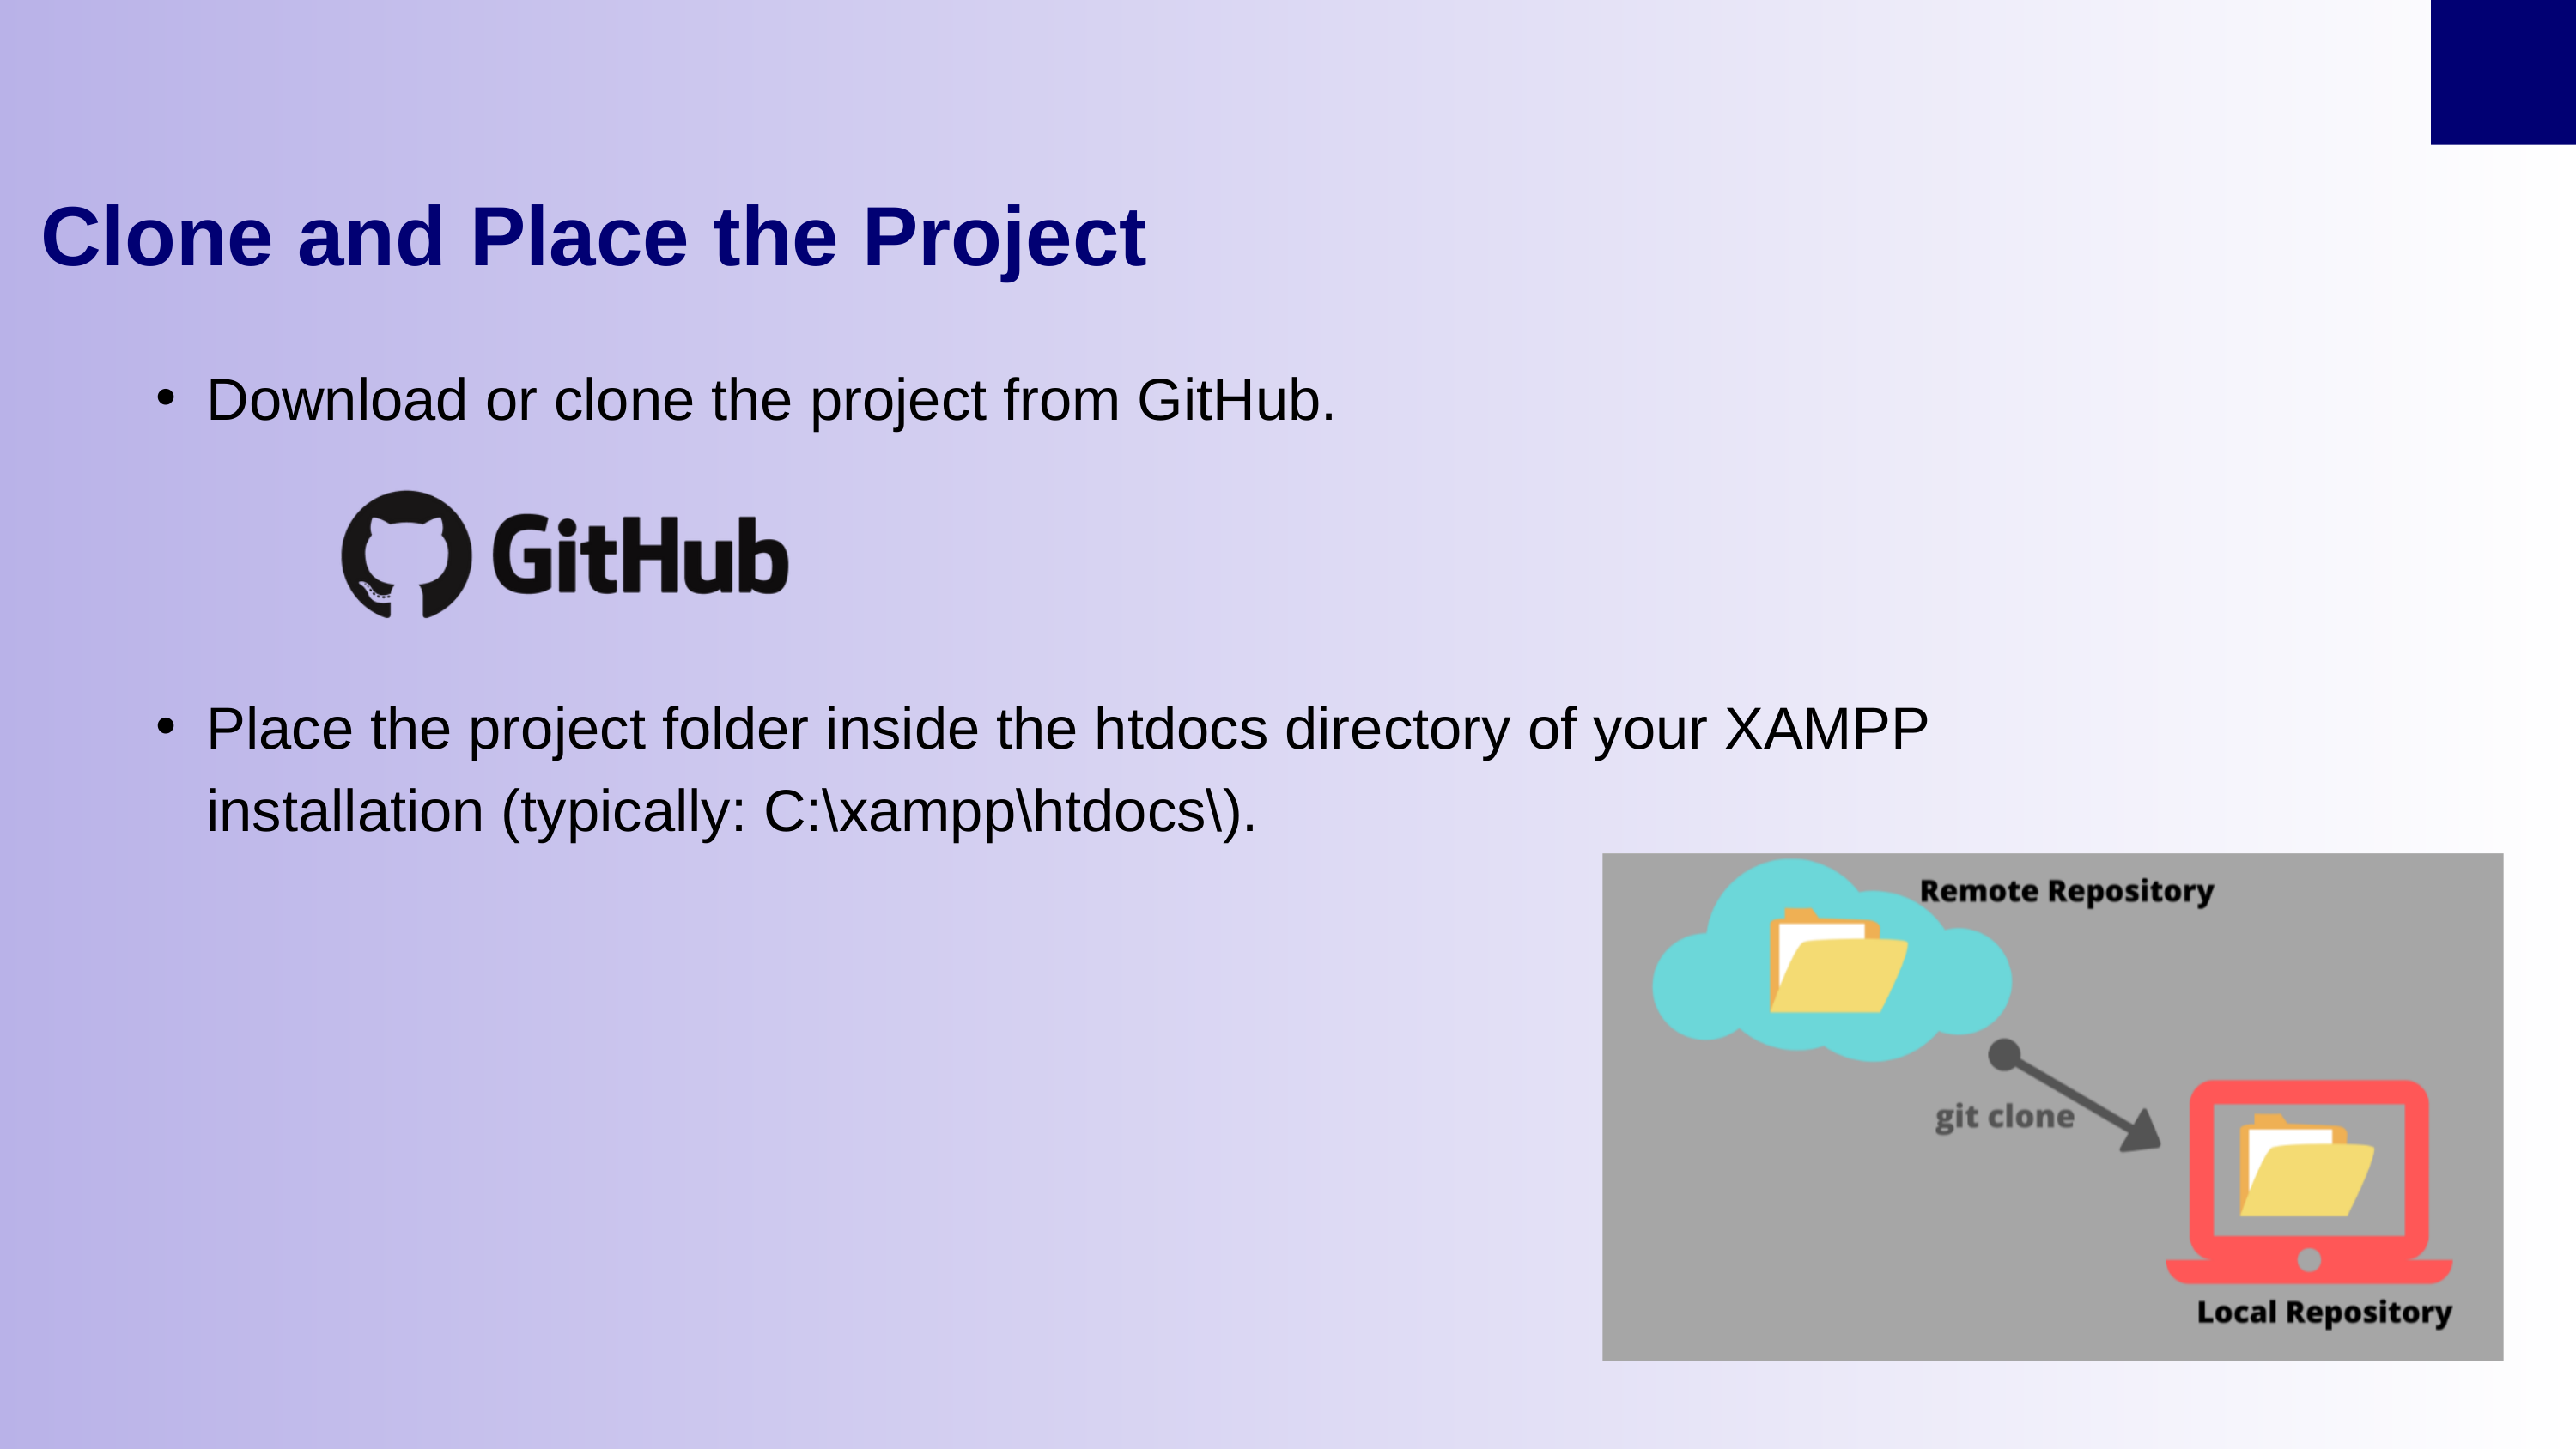

Clone and Place the Project
Download or clone the project from GitHub.

Place the project folder inside the htdocs directory of your XAMPP installation (typically: C:\xampp\htdocs\).